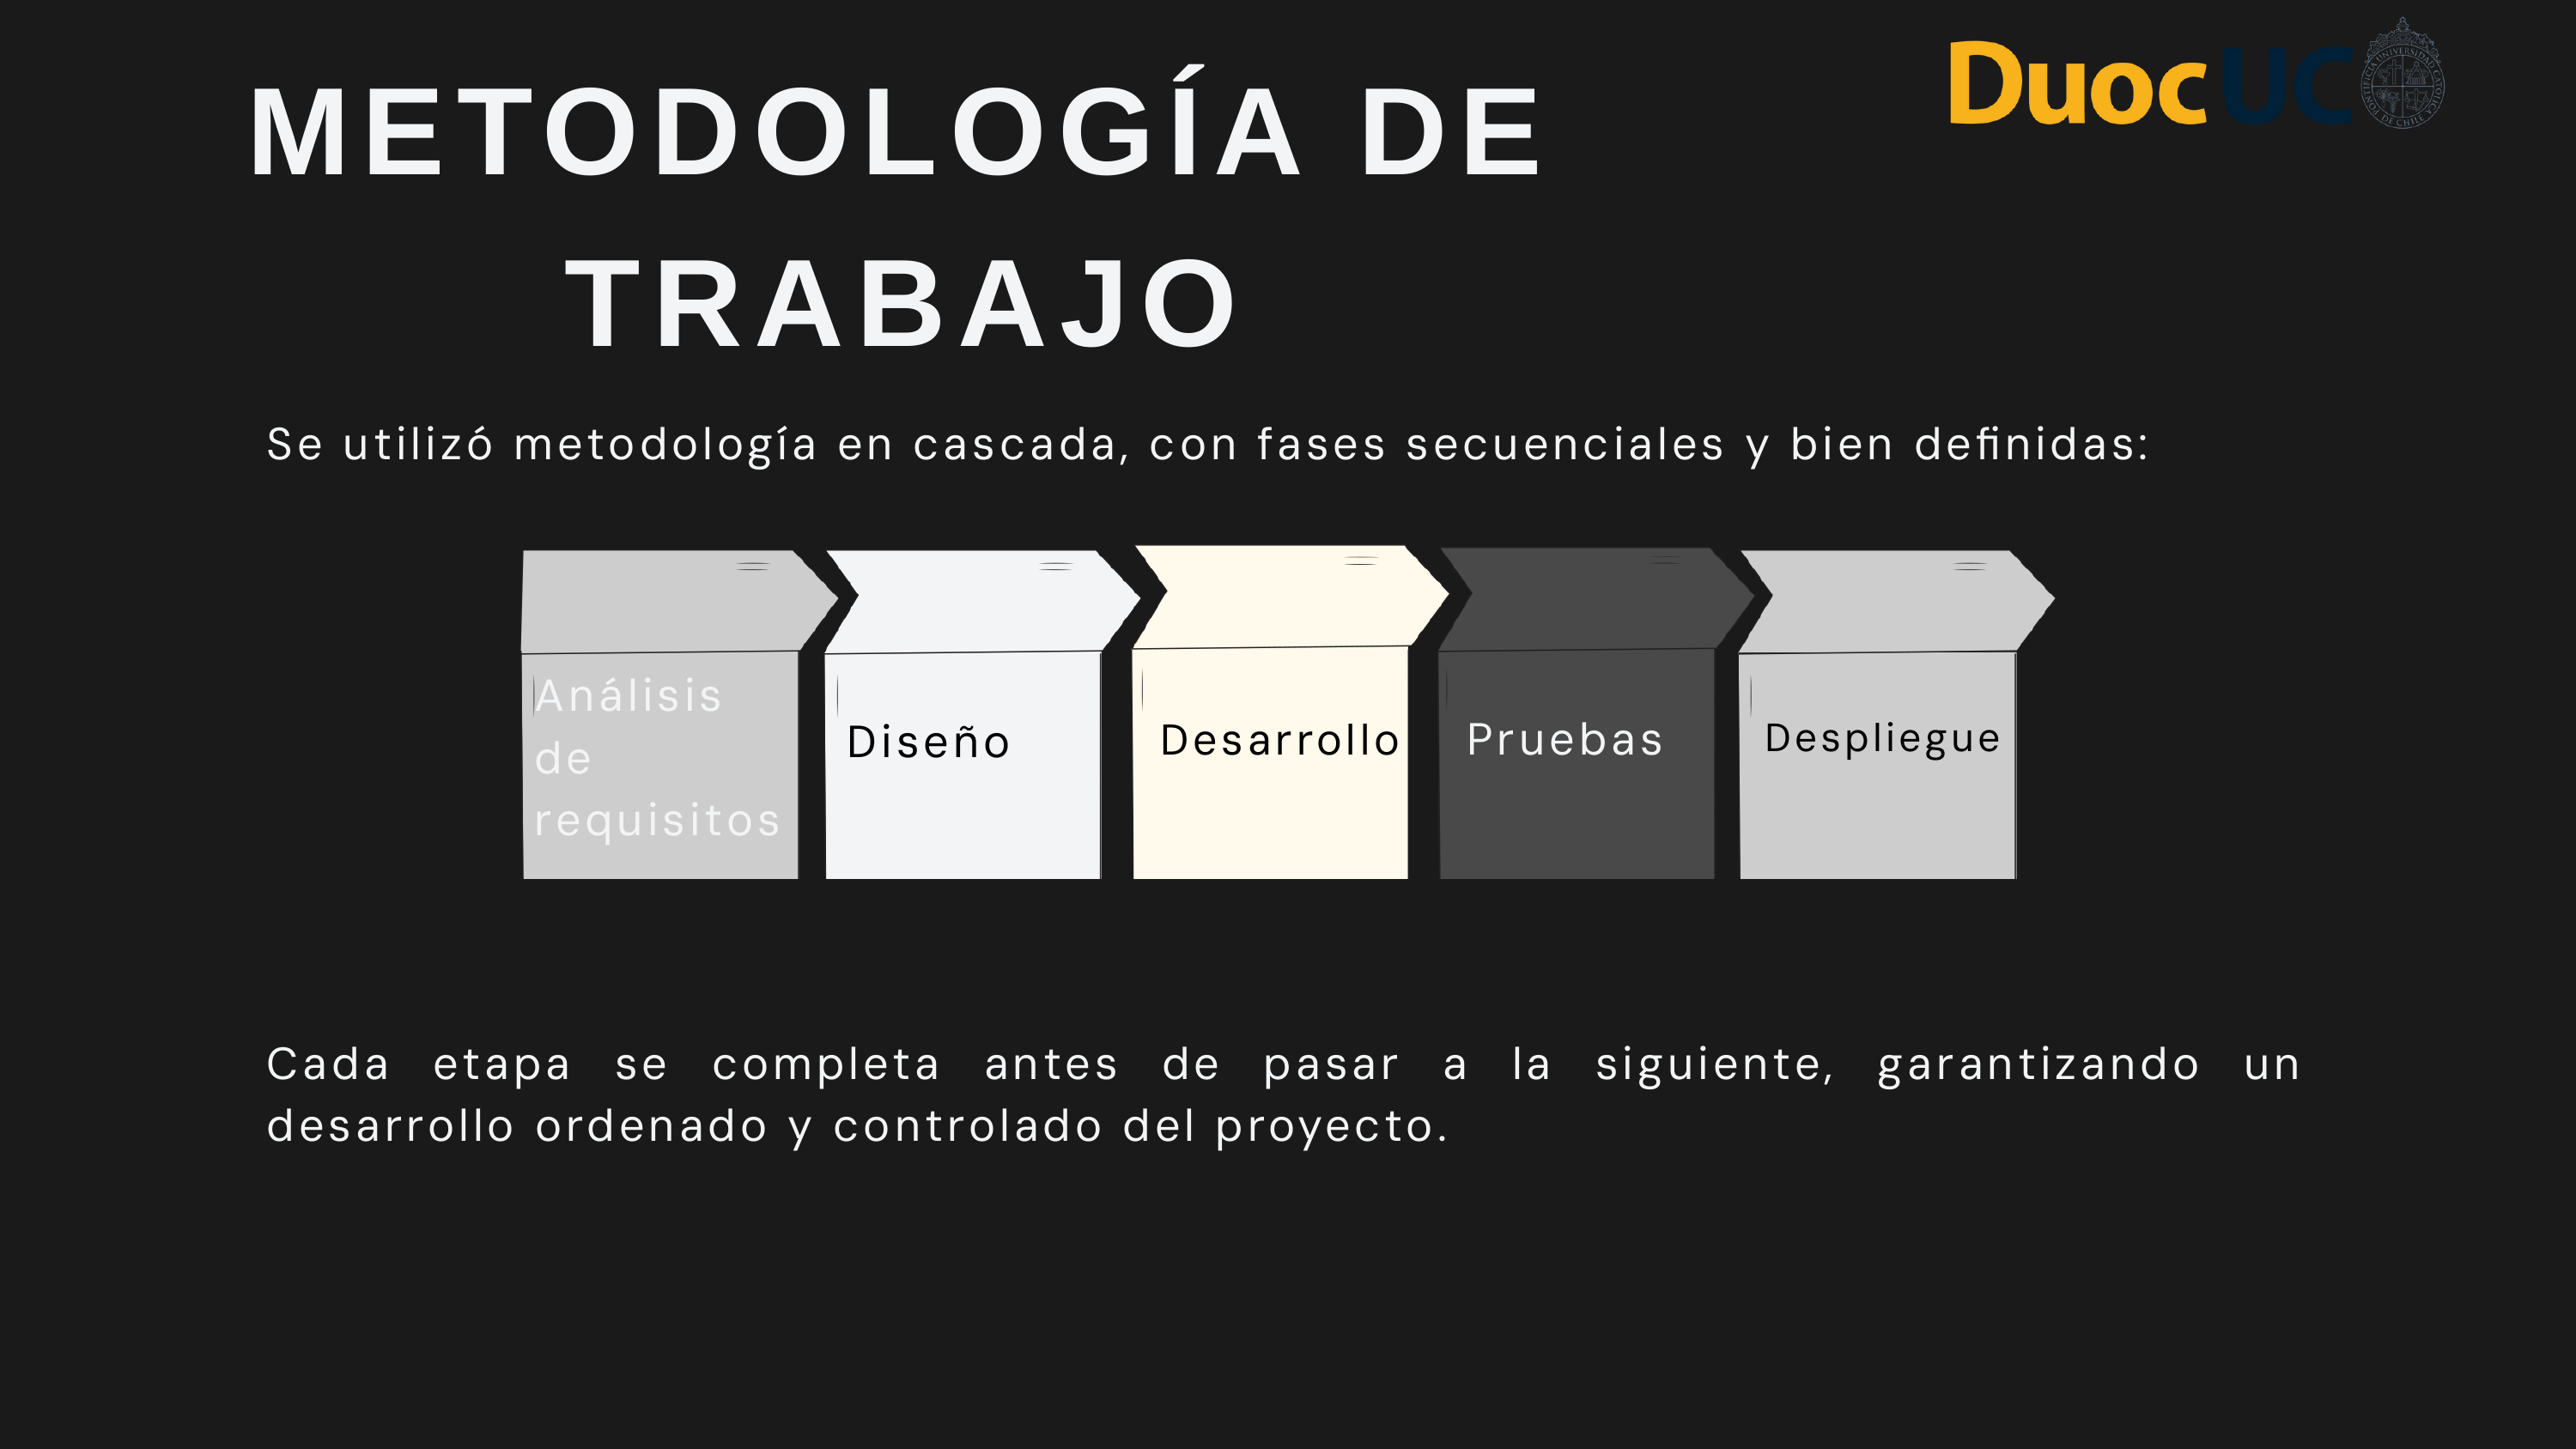

METODOLOGÍA DE TRABAJO
Se utilizó metodología en cascada, con fases secuenciales y bien definidas:

Cada etapa se completa antes de pasar a la siguiente, garantizando un desarrollo ordenado y controlado del proyecto.

Análisis de requisitos
Pruebas
Diseño
Desarrollo
Despliegue